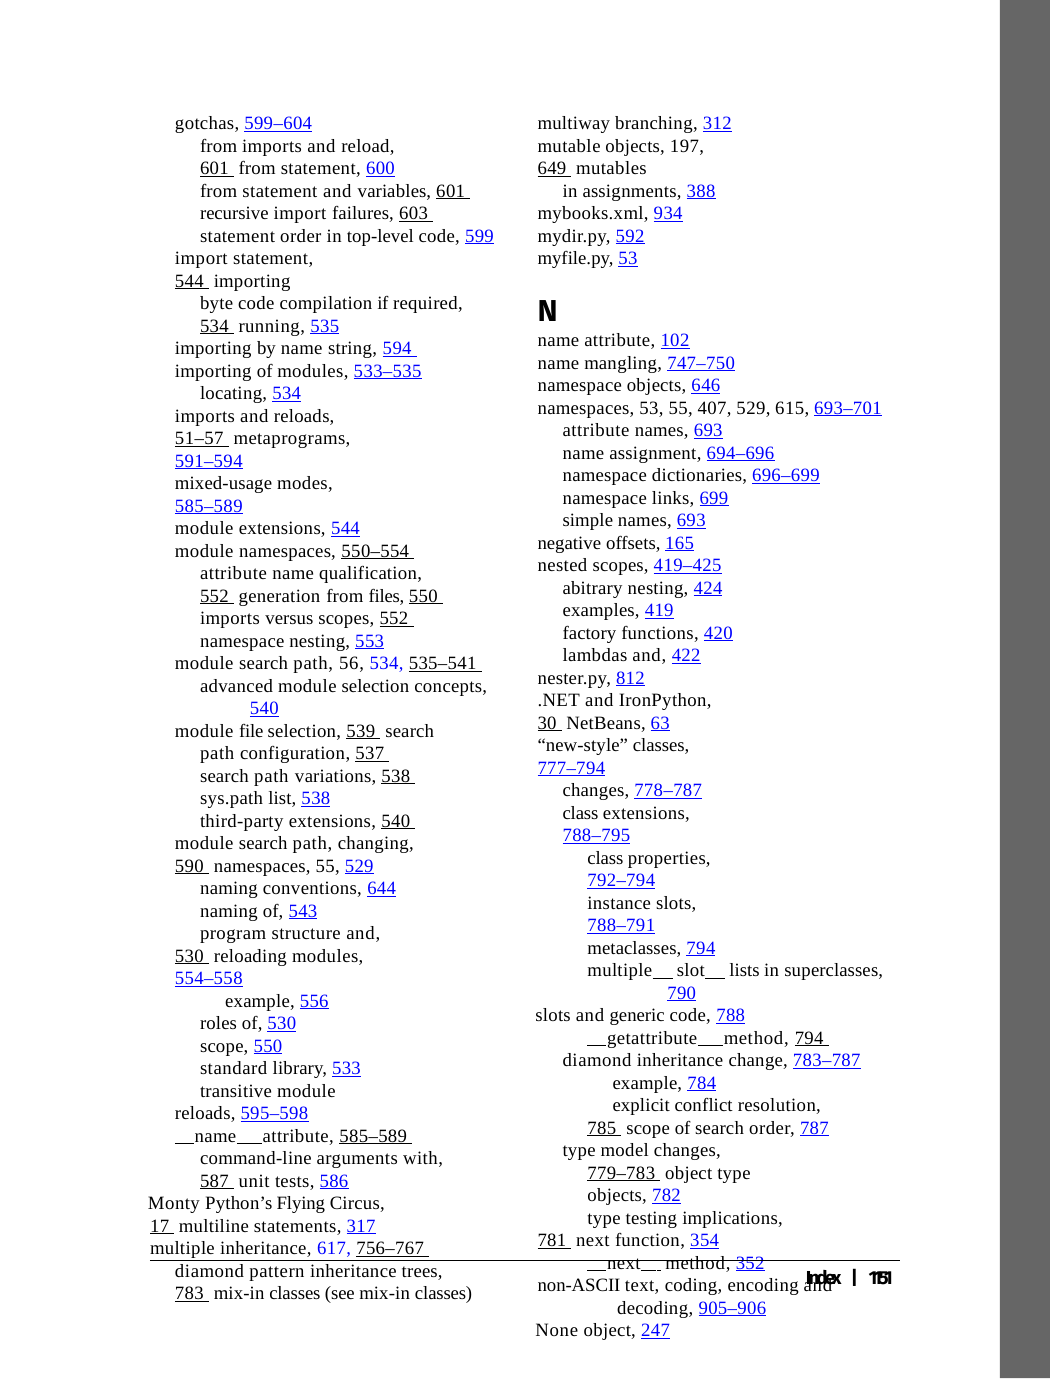

gotchas, 599–604
from imports and reload, 601  from statement, 600
from statement and variables, 601  recursive import failures, 603  statement order in top-level code, 599
import statement, 544  importing
byte code compilation if required, 534  running, 535
importing by name string, 594  importing of modules, 533–535
locating, 534
imports and reloads, 51–57  metaprograms, 591–594
mixed-usage modes, 585–589
module extensions, 544
module namespaces, 550–554  attribute name qualification, 552  generation from files, 550  imports versus scopes, 552  namespace nesting, 553
module search path, 56, 534, 535–541  advanced module selection concepts,
540
module file selection, 539  search path configuration, 537  search path variations, 538  sys.path list, 538
third-party extensions, 540  module search path, changing, 590  namespaces, 55, 529
naming conventions, 644
naming of, 543
program structure and, 530  reloading modules, 554–558
example, 556
roles of, 530
scope, 550
standard library, 533
transitive module reloads, 595–598
    name     attribute, 585–589  command-line arguments with, 587  unit tests, 586
Monty Python’s Flying Circus, 17  multiline statements, 317
multiple inheritance, 617, 756–767  diamond pattern inheritance trees, 783  mix-in classes (see mix-in classes)
multiway branching, 312
mutable objects, 197, 649  mutables
in assignments, 388
mybooks.xml, 934
mydir.py, 592
myfile.py, 53
N
name attribute, 102
name mangling, 747–750
namespace objects, 646
namespaces, 53, 55, 407, 529, 615, 693–701
attribute names, 693
name assignment, 694–696
namespace dictionaries, 696–699
namespace links, 699
simple names, 693
negative offsets, 165
nested scopes, 419–425
abitrary nesting, 424
examples, 419
factory functions, 420
lambdas and, 422
nester.py, 812
.NET and IronPython, 30  NetBeans, 63
“new-style” classes, 777–794
changes, 778–787
class extensions, 788–795
class properties, 792–794
instance slots, 788–791
metaclasses, 794
multiple    slot    lists in superclasses,  790
slots and generic code, 788
    getattribute     method, 794  diamond inheritance change, 783–787
example, 784
explicit conflict resolution, 785  scope of search order, 787
type model changes, 779–783  object type objects, 782
type testing implications, 781  next function, 354
    next    method, 352
non-ASCII text, coding, encoding and  decoding, 905–906
None object, 247

Index  | 1151